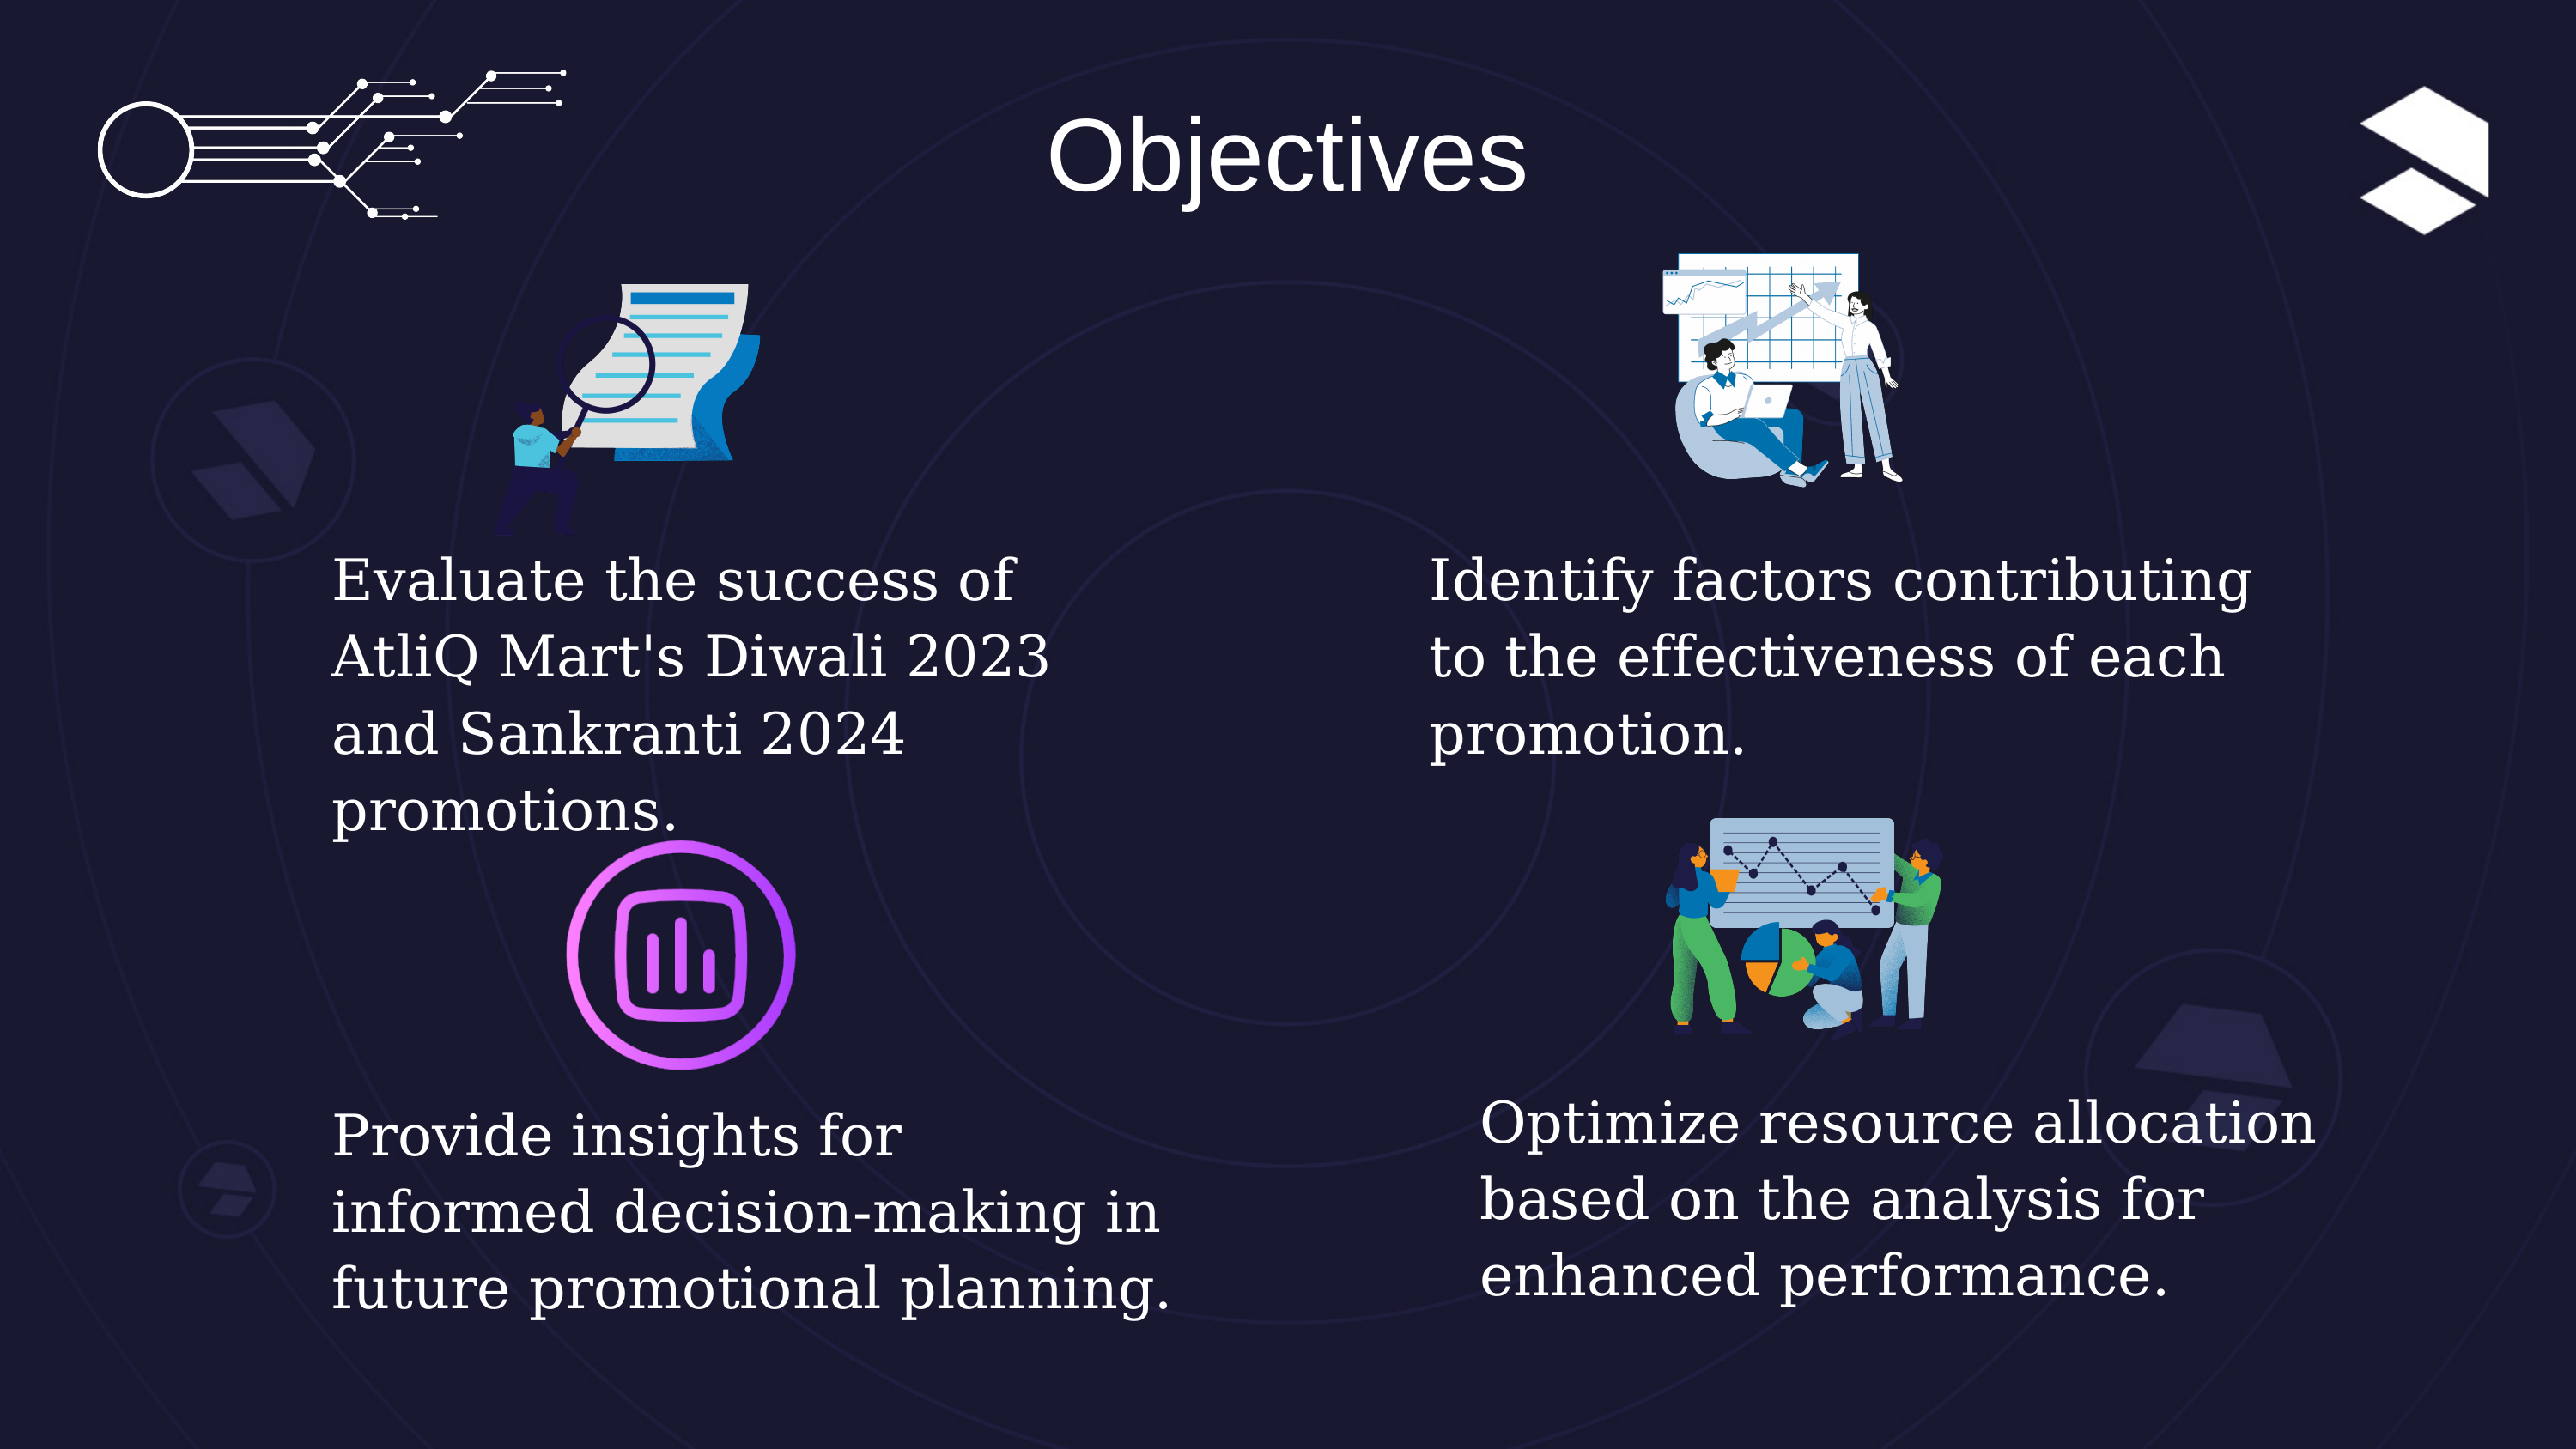

Objectives

Evaluate the success of AtliQ Mart's Diwali 2023 and Sankranti 2024 promotions.
Identify factors contributing to the effectiveness of each promotion.

Optimize resource allocation based on the analysis for enhanced performance.
Provide insights for informed decision-making in future promotional planning.